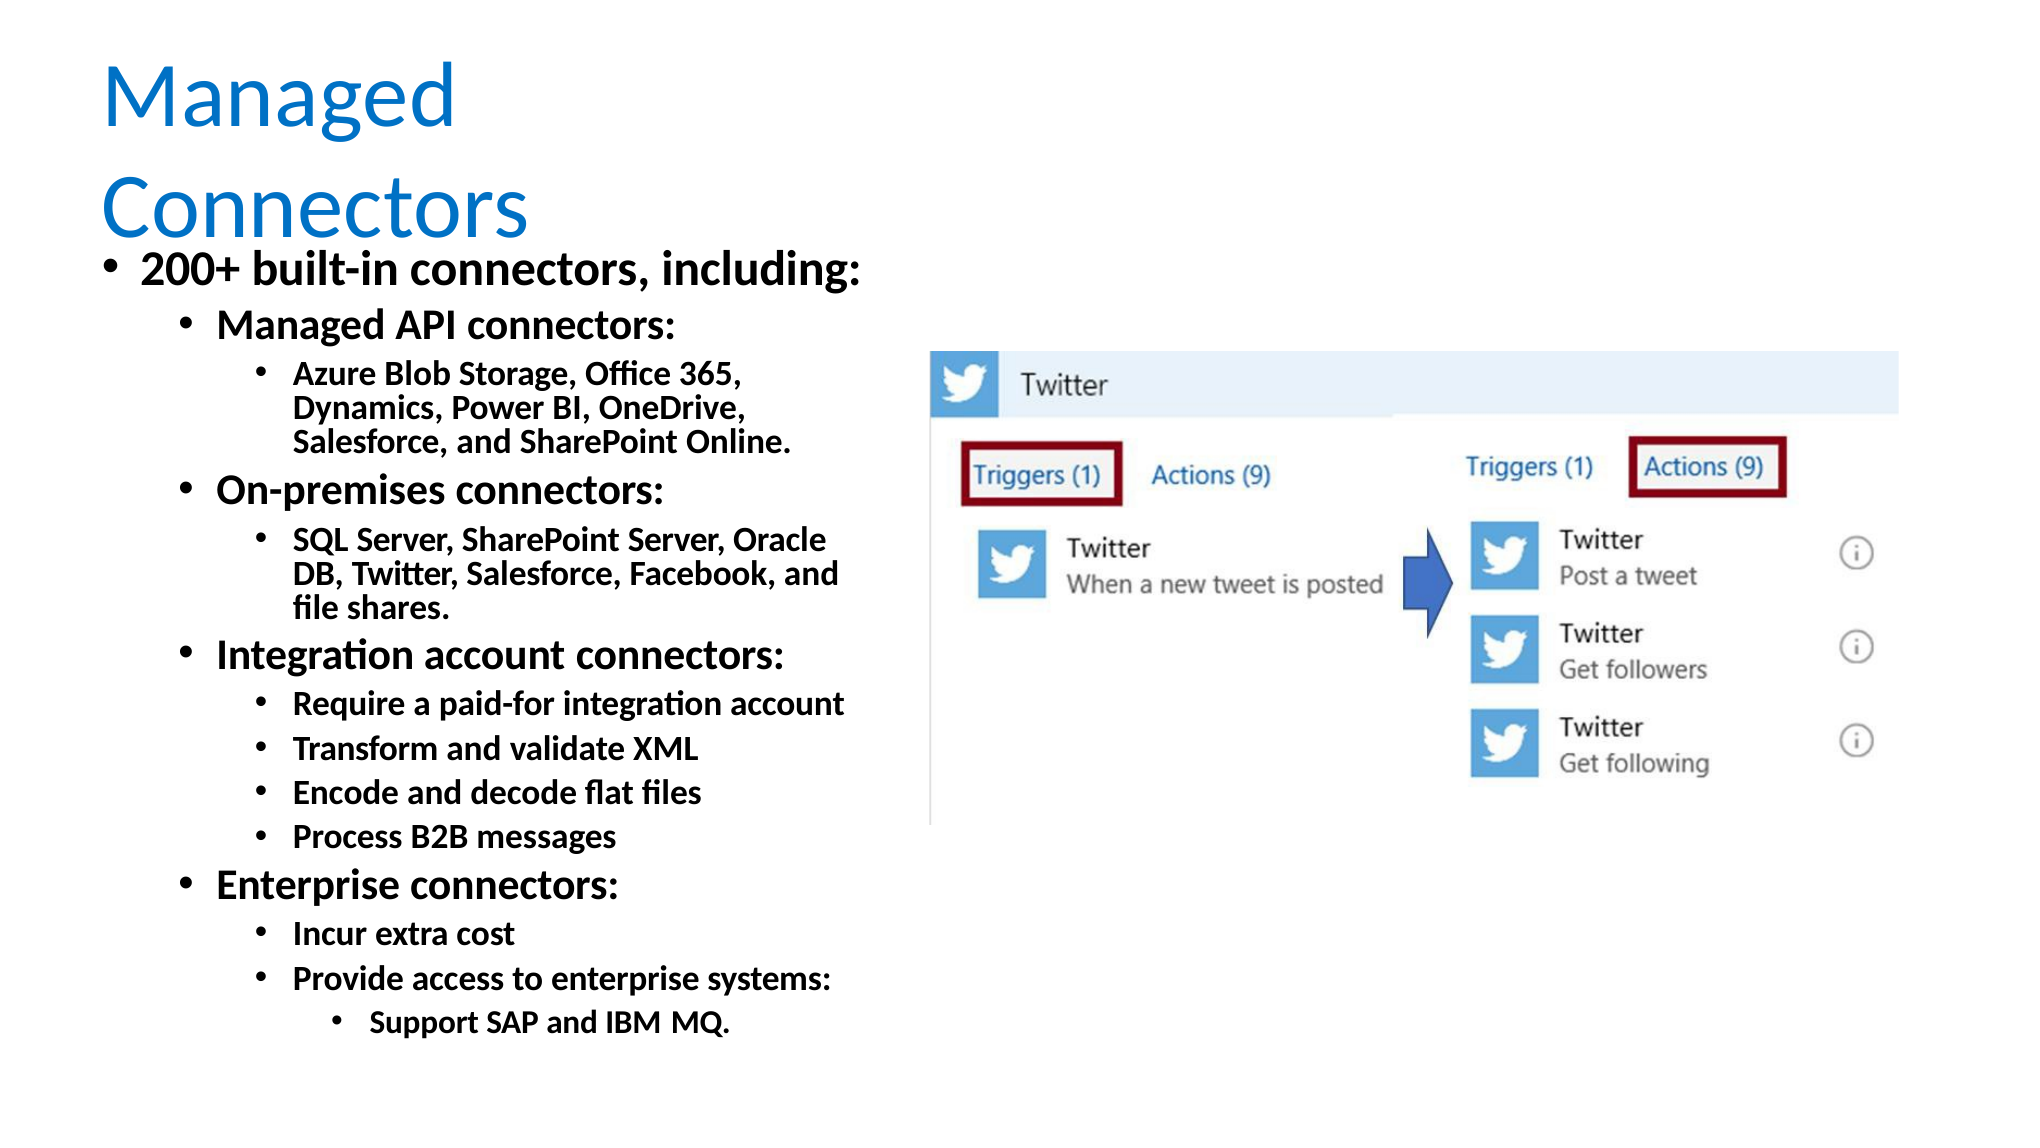

# Managed Connectors
200+ built-in connectors, including:
Managed API connectors:
Azure Blob Storage, Office 365,  Dynamics, Power BI, OneDrive,  Salesforce, and SharePoint Online.
On-premises connectors:
SQL Server, SharePoint Server, Oracle  DB, Twitter, Salesforce, Facebook, and  file shares.
Integration account connectors:
Require a paid-for integration account
Transform and validate XML
Encode and decode flat files
Process B2B messages
Enterprise connectors:
Incur extra cost
Provide access to enterprise systems:
Support SAP and IBM MQ.